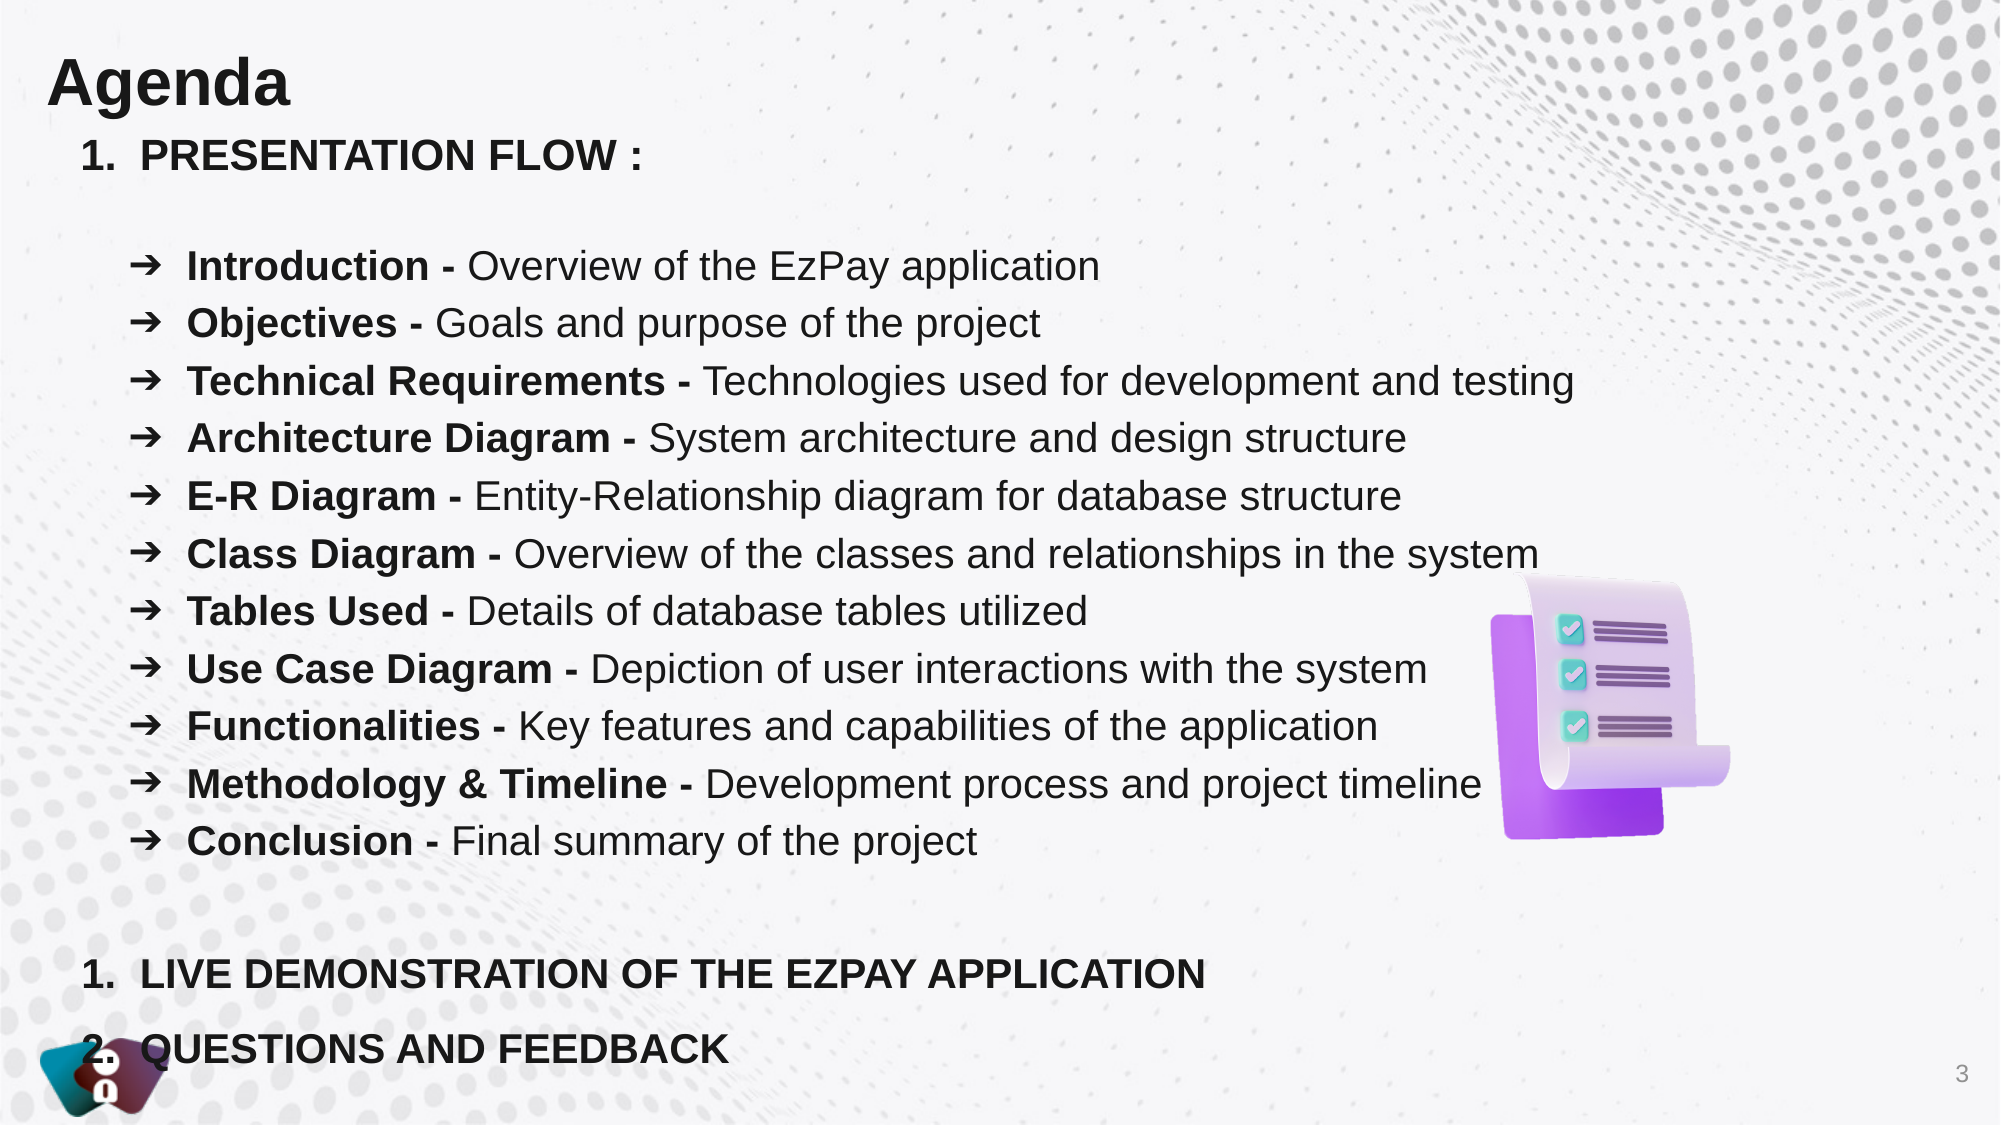

PRESENTATION FLOW :

Introduction - Overview of the EzPay application
Objectives - Goals and purpose of the project
Technical Requirements - Technologies used for development and testing
Architecture Diagram - System architecture and design structure
E-R Diagram - Entity-Relationship diagram for database structure
Class Diagram - Overview of the classes and relationships in the system
Tables Used - Details of database tables utilized
Use Case Diagram - Depiction of user interactions with the system
Functionalities - Key features and capabilities of the application
Methodology & Timeline - Development process and project timeline
Conclusion - Final summary of the project

LIVE DEMONSTRATION OF THE EZPAY APPLICATION
QUESTIONS AND FEEDBACK

3